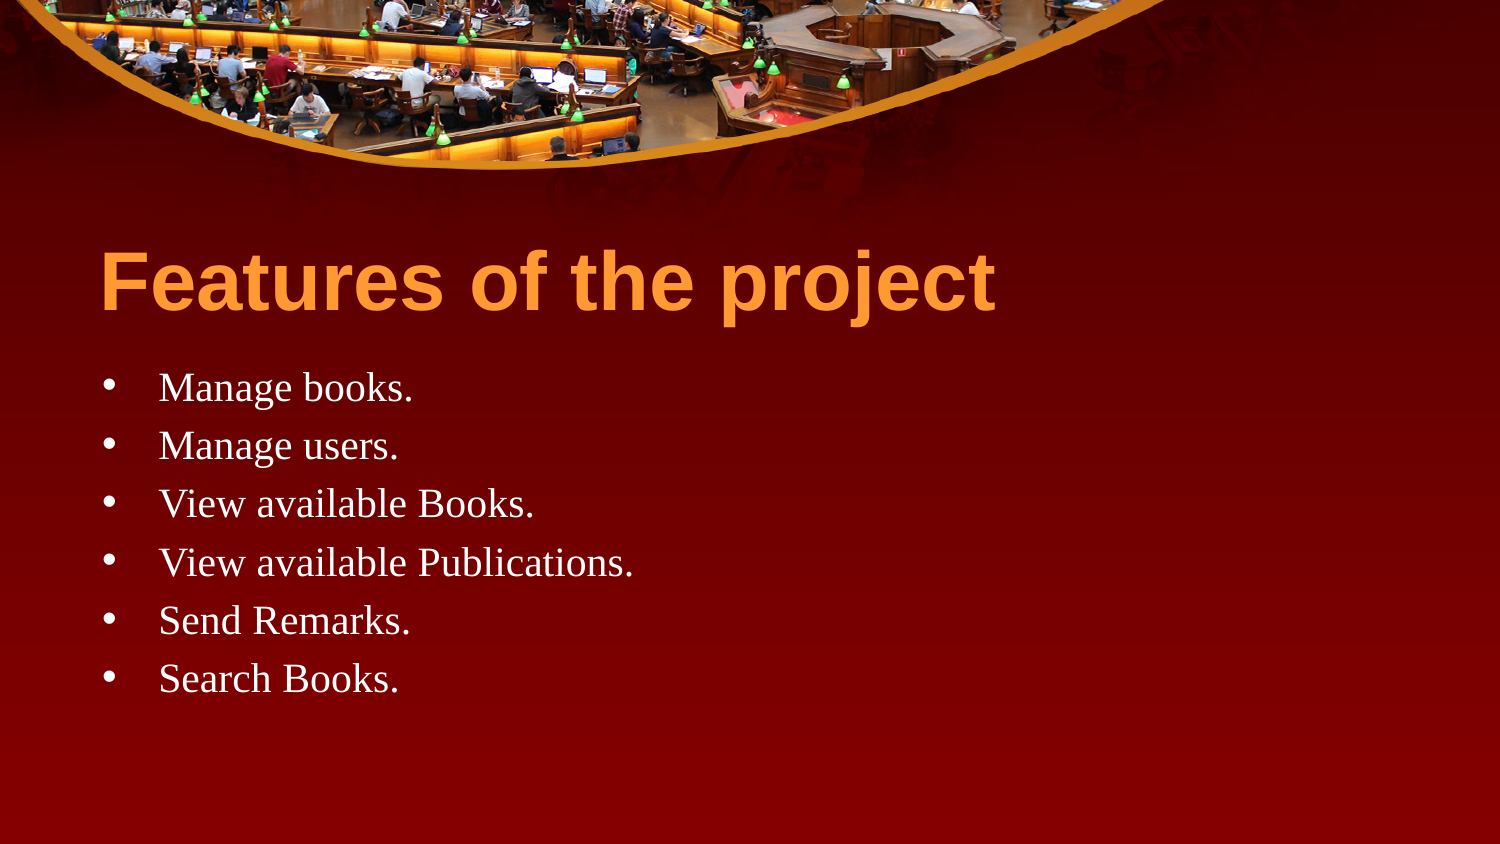

# Features of the project
Manage books.
Manage users.
View available Books.
View available Publications.
Send Remarks.
Search Books.